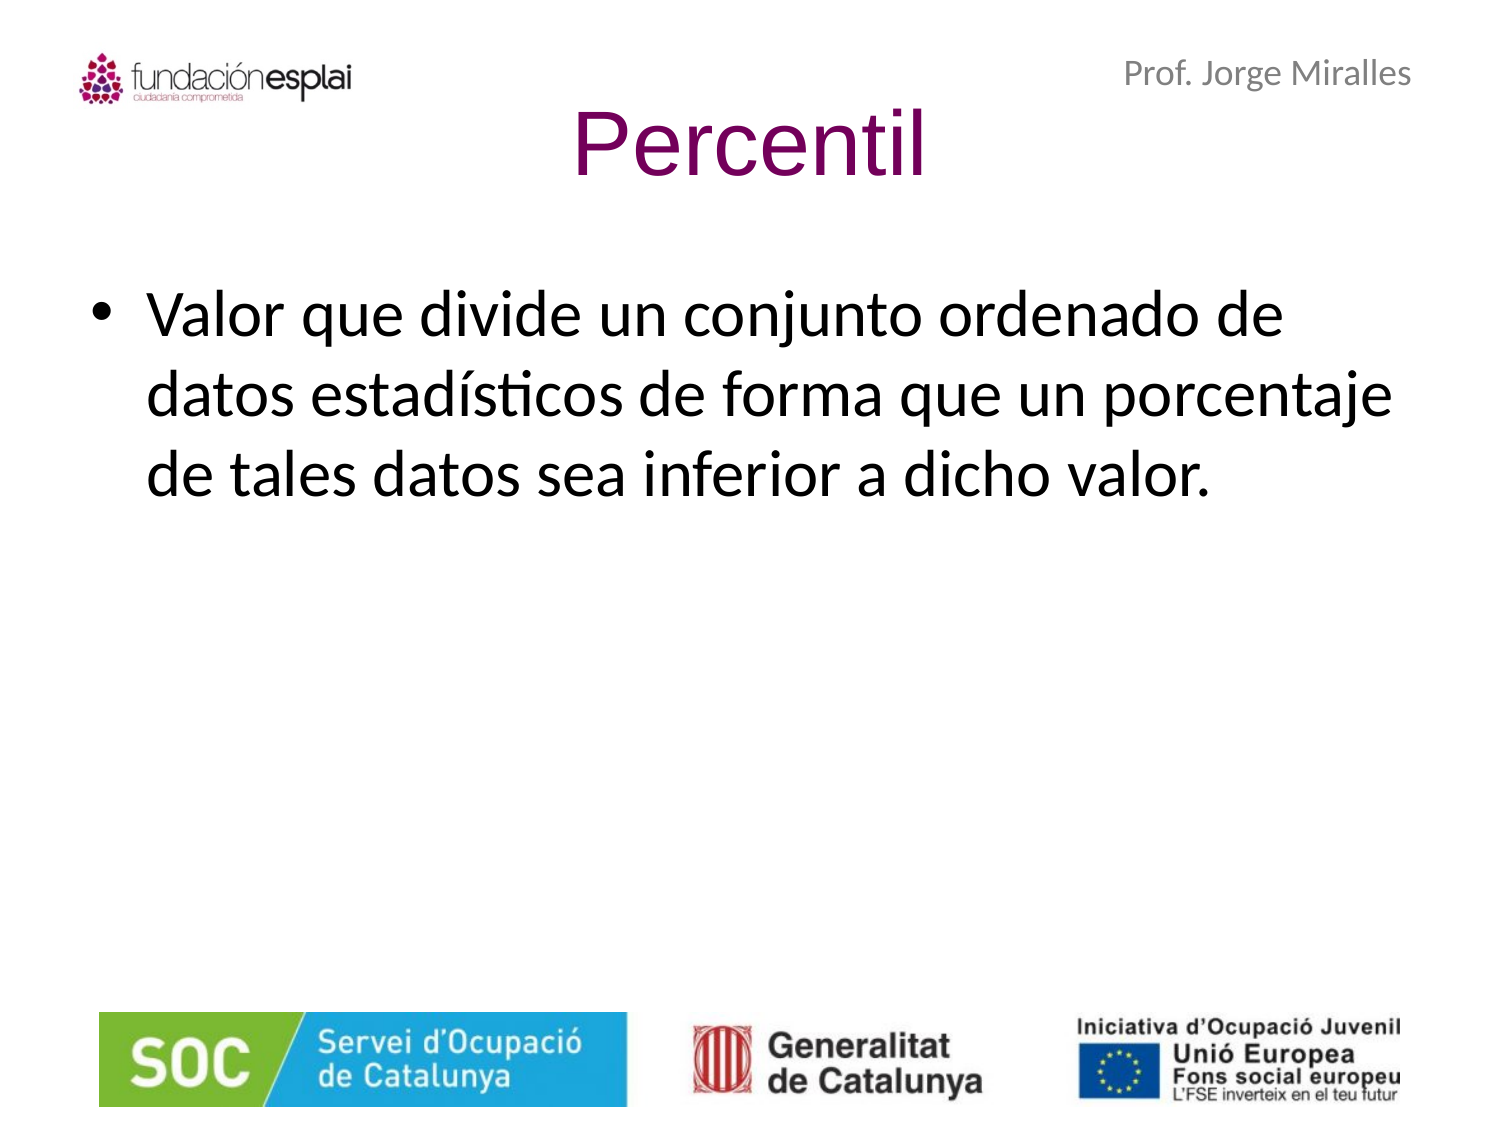

# Percentil
Valor que divide un conjunto ordenado de datos estadísticos de forma que un porcentaje de tales datos sea inferior a dicho valor.